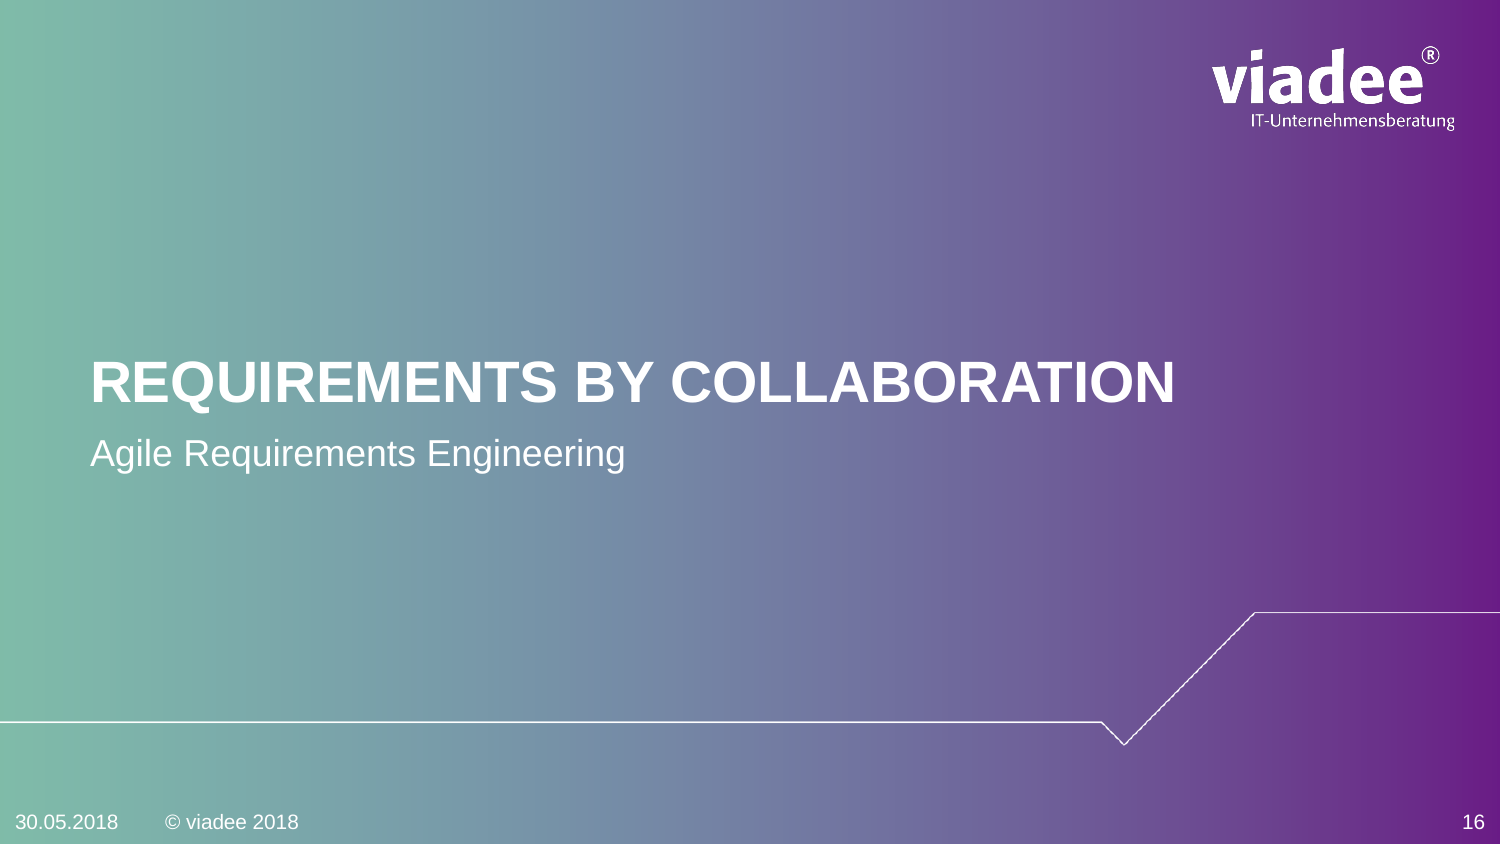

# Requirements by collaboration
Agile Requirements Engineering
30.05.2018	© viadee 2018
16